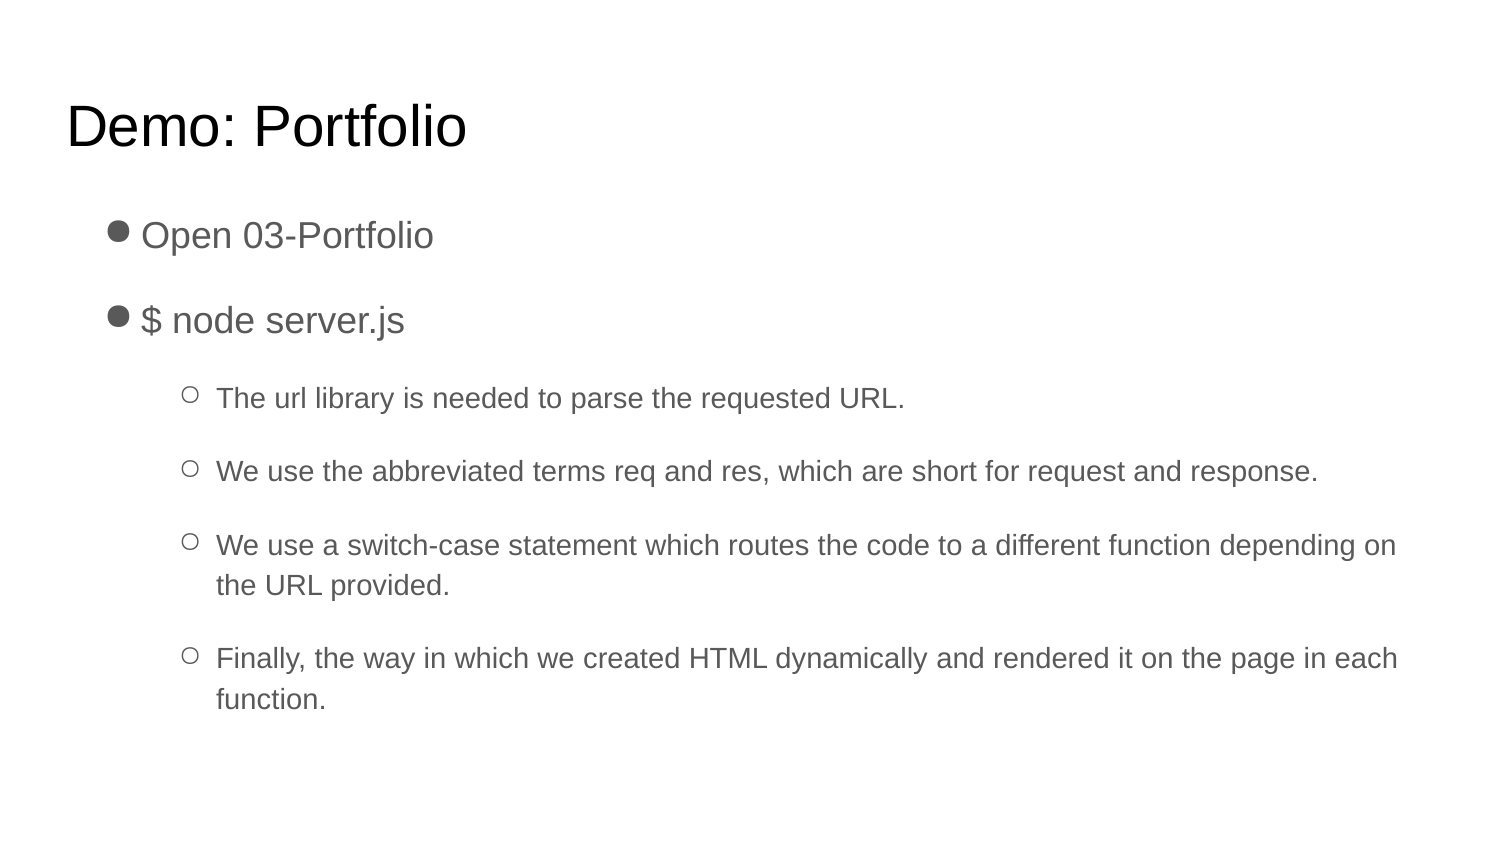

# Demo: Portfolio
Open 03-Portfolio
$ node server.js
The url library is needed to parse the requested URL.
We use the abbreviated terms req and res, which are short for request and response.
We use a switch-case statement which routes the code to a different function depending on the URL provided.
Finally, the way in which we created HTML dynamically and rendered it on the page in each function.